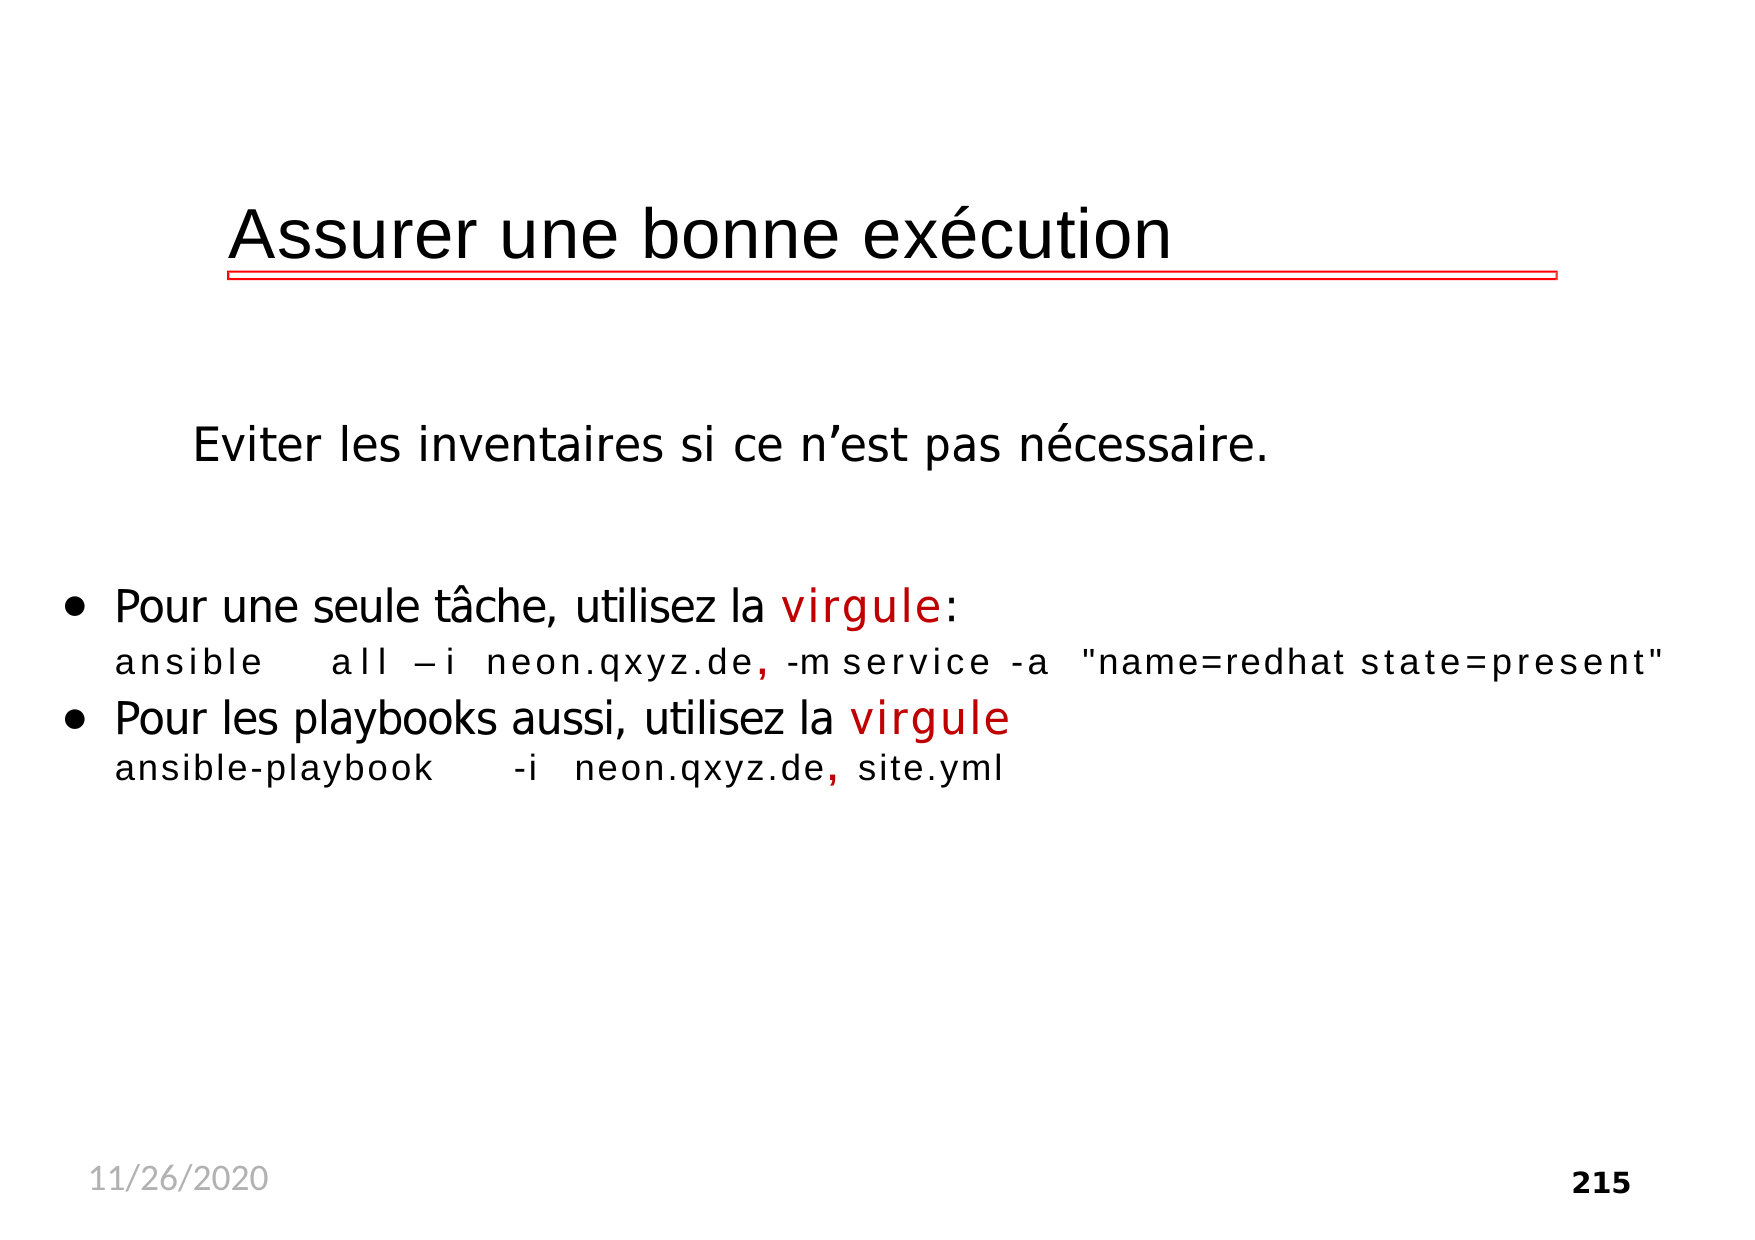

# Assurer une bonne exécution
Eviter les inventaires si ce n’est pas nécessaire.
Pour une seule tâche, utilisez la virgule:
ansible	all –i neon.qxyz.de, -m service -a  "name=redhat state=present"
Pour les playbooks aussi, utilisez la virgule
ansible-playbook	-i	neon.qxyz.de,	site.yml
11/26/2020
215